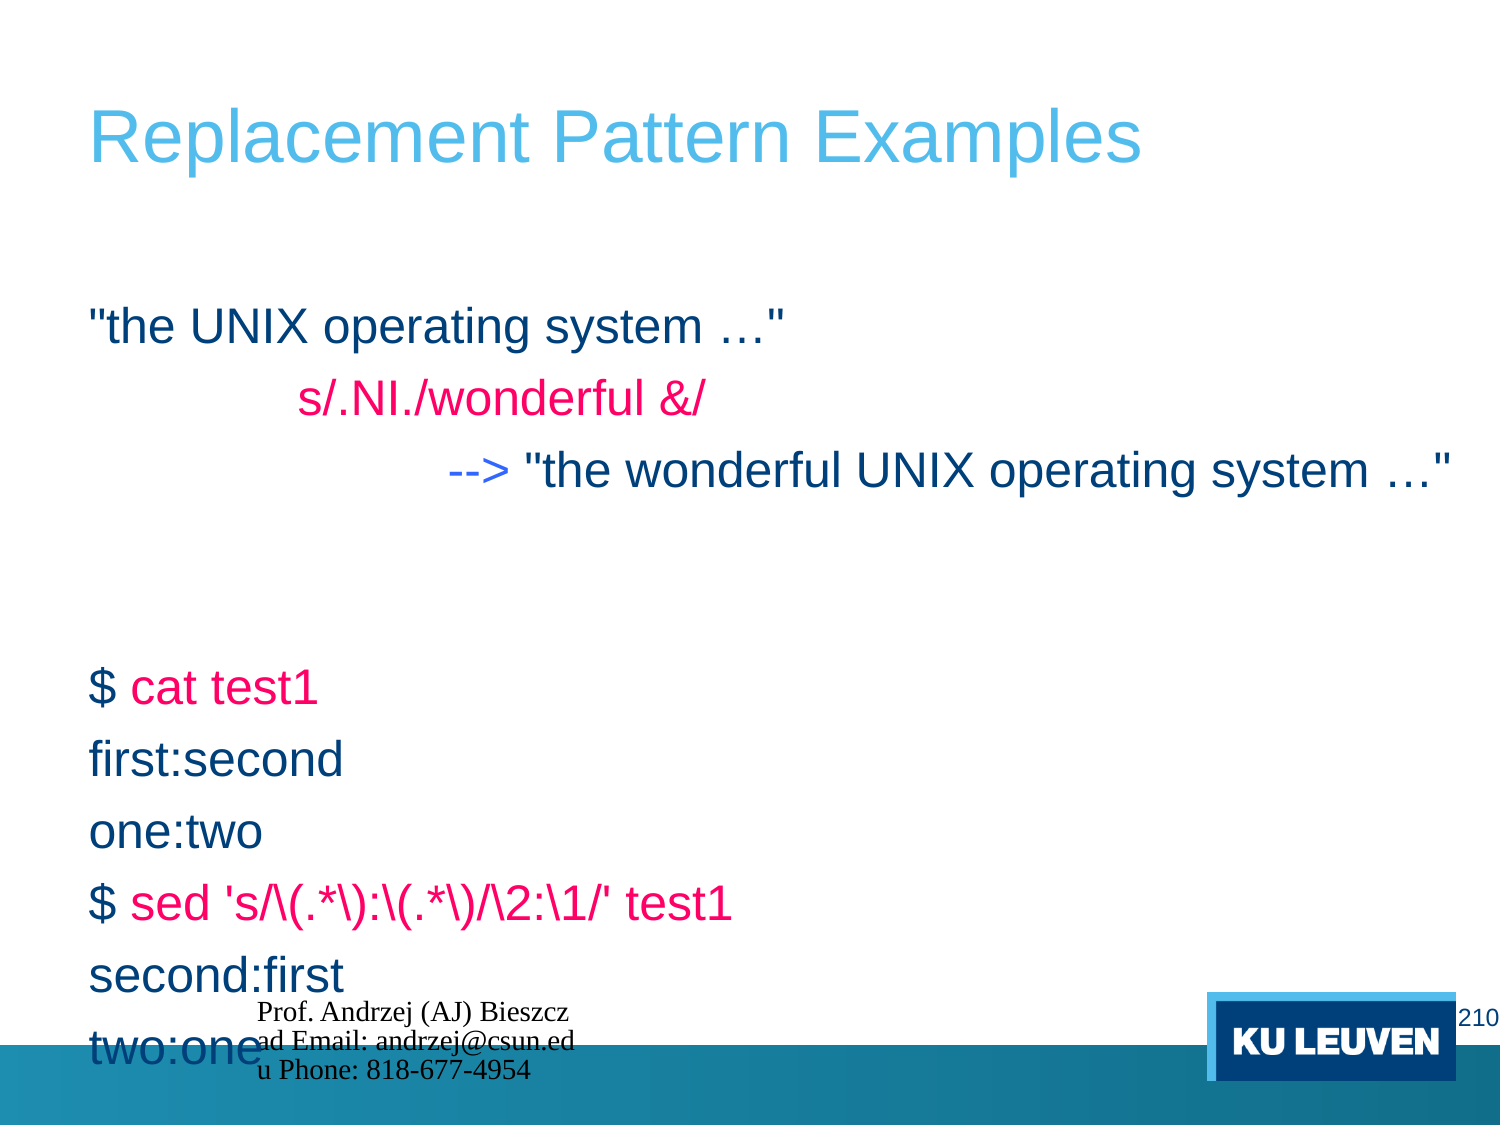

# Replacement Pattern Examples

"the UNIX operating system …"
		s/.NI./wonderful &/
			--> "the wonderful UNIX operating system …"

$ cat test1
first:second
one:two
$ sed 's/\(.*\):\(.*\)/\2:\1/' test1
second:first
two:one

"unix is fun“
		sed 's/\([[:alpha:]]\)\([^ \n]*\)/\2\1ay/g'
			--> "nixuay siay unfay"

Prof. Andrzej (AJ) Bieszczad Email: andrzej@csun.edu Phone: 818-677-4954
210